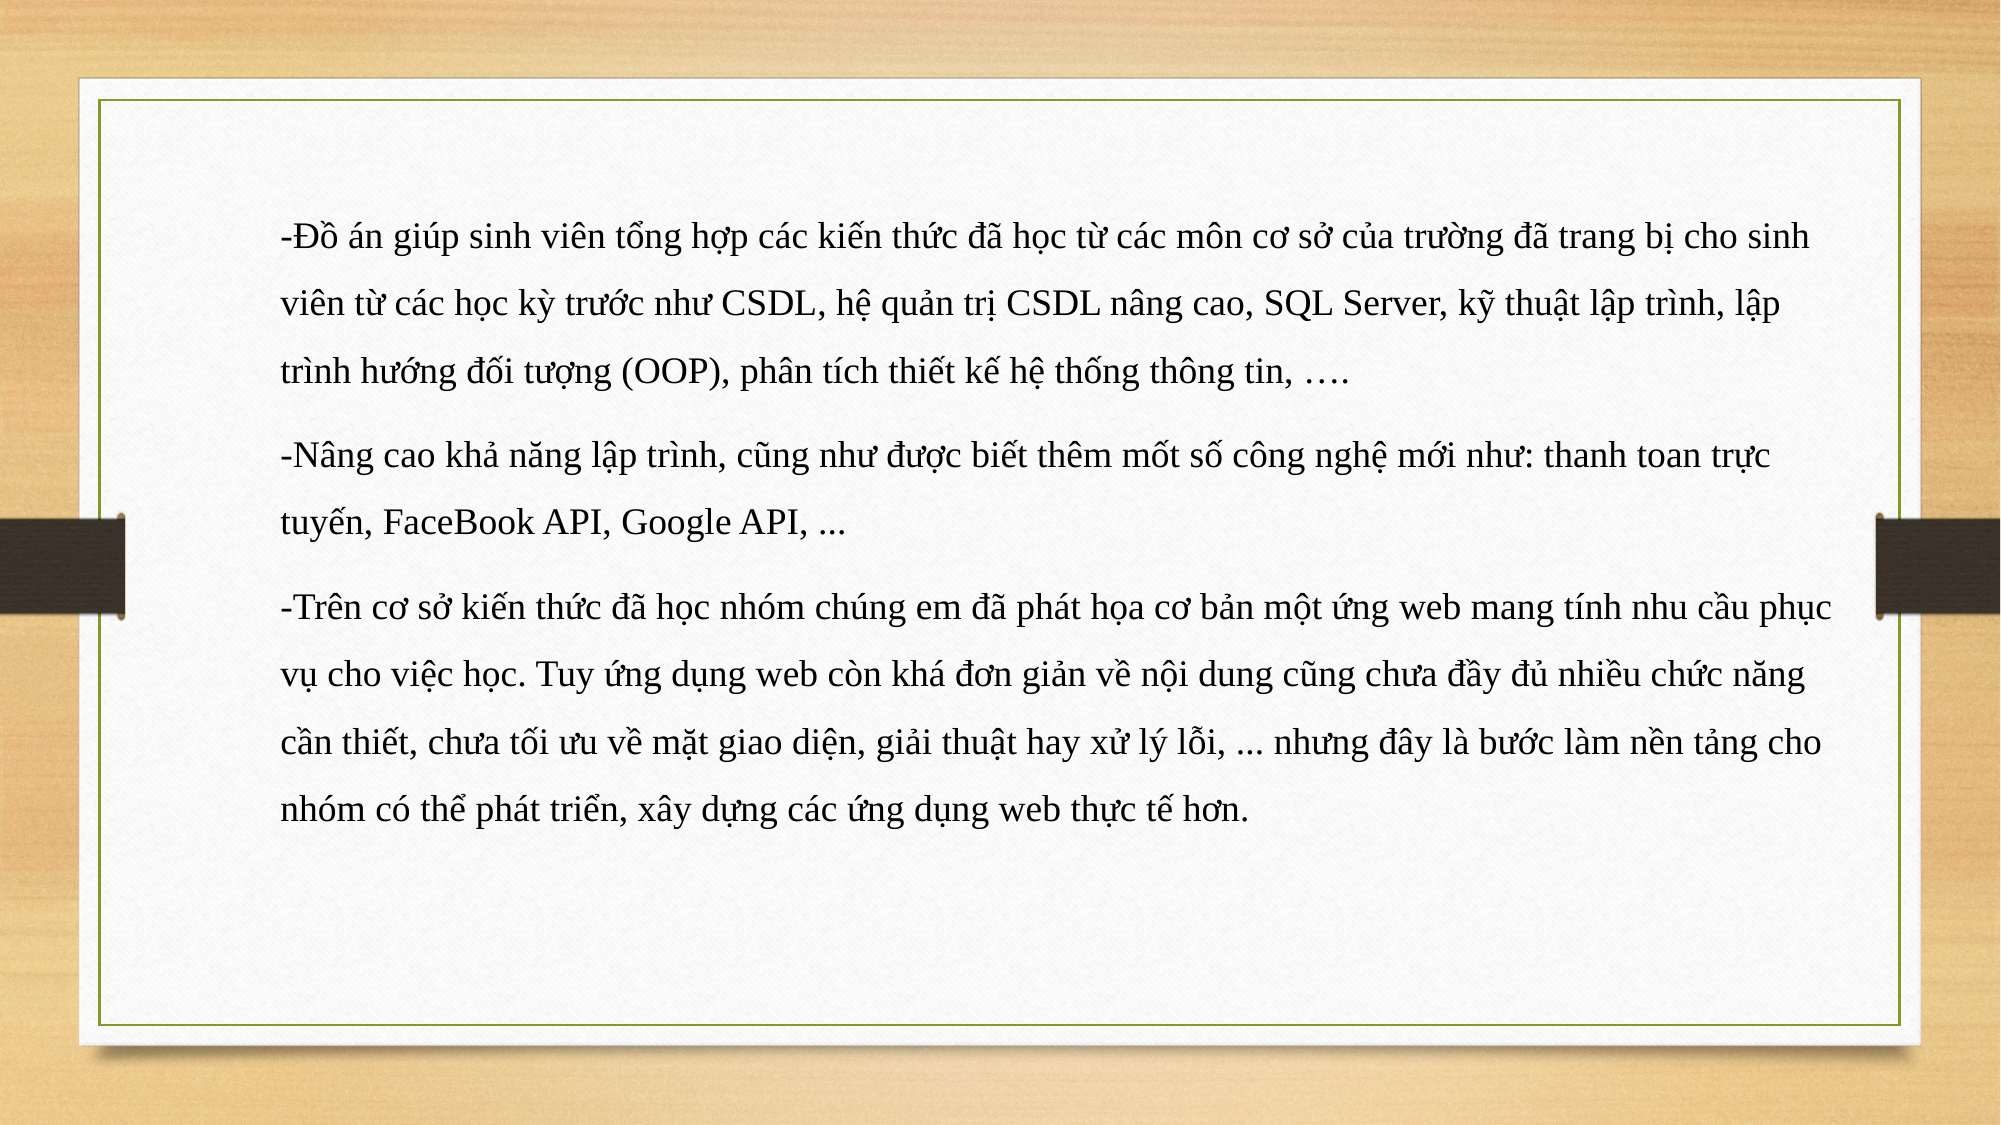

-Đồ án giúp sinh viên tổng hợp các kiến thức đã học từ các môn cơ sở của trường đã trang bị cho sinh viên từ các học kỳ trước như CSDL, hệ quản trị CSDL nâng cao, SQL Server, kỹ thuật lập trình, lập trình hướng đối tượng (OOP), phân tích thiết kế hệ thống thông tin, ….
-Nâng cao khả năng lập trình, cũng như được biết thêm mốt số công nghệ mới như: thanh toan trực tuyến, FaceBook API, Google API, ...
-Trên cơ sở kiến thức đã học nhóm chúng em đã phát họa cơ bản một ứng web mang tính nhu cầu phục vụ cho việc học. Tuy ứng dụng web còn khá đơn giản về nội dung cũng chưa đầy đủ nhiều chức năng cần thiết, chưa tối ưu về mặt giao diện, giải thuật hay xử lý lỗi, ... nhưng đây là bước làm nền tảng cho nhóm có thể phát triển, xây dựng các ứng dụng web thực tế hơn.